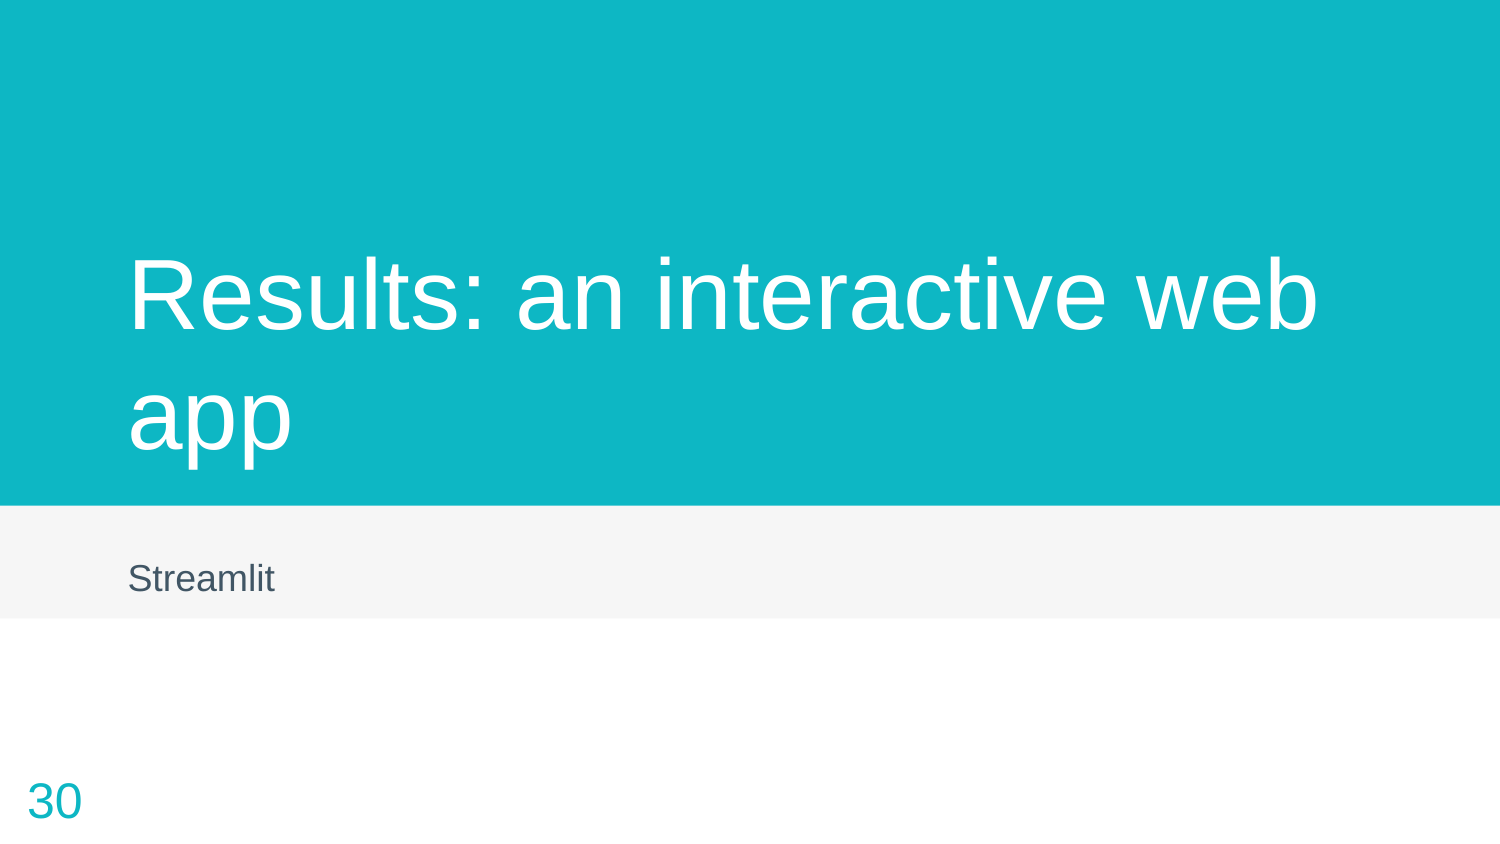

# Results: an interactive web app
Streamlit
30
Image
Text
Presentation